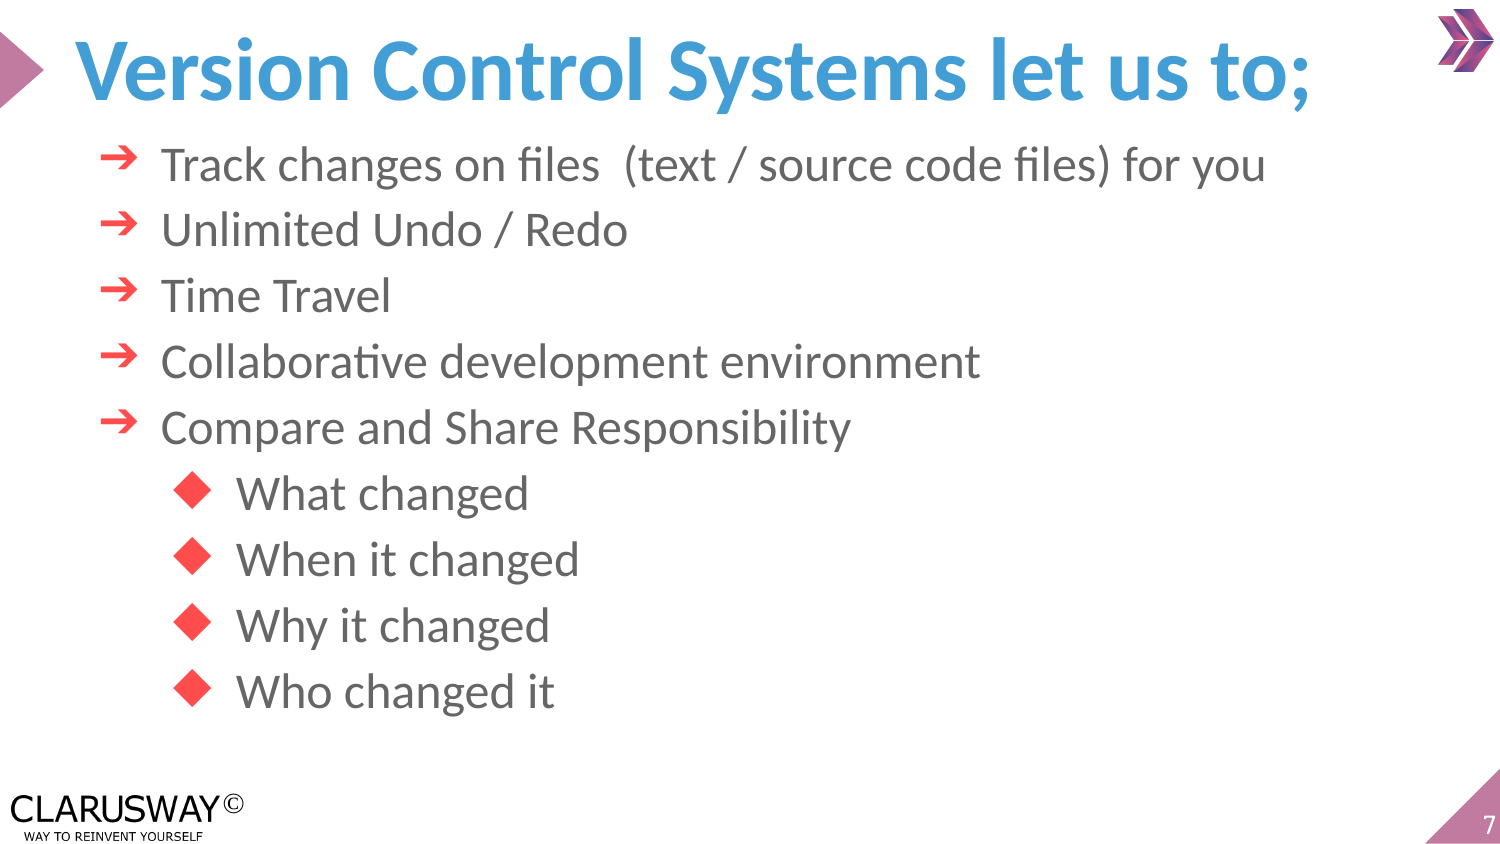

# Version Control Systems let us to;
Track changes on files  (text / source code files) for you
Unlimited Undo / Redo
Time Travel
Collaborative development environment
Compare and Share Responsibility
What changed
When it changed
Why it changed
Who changed it
7